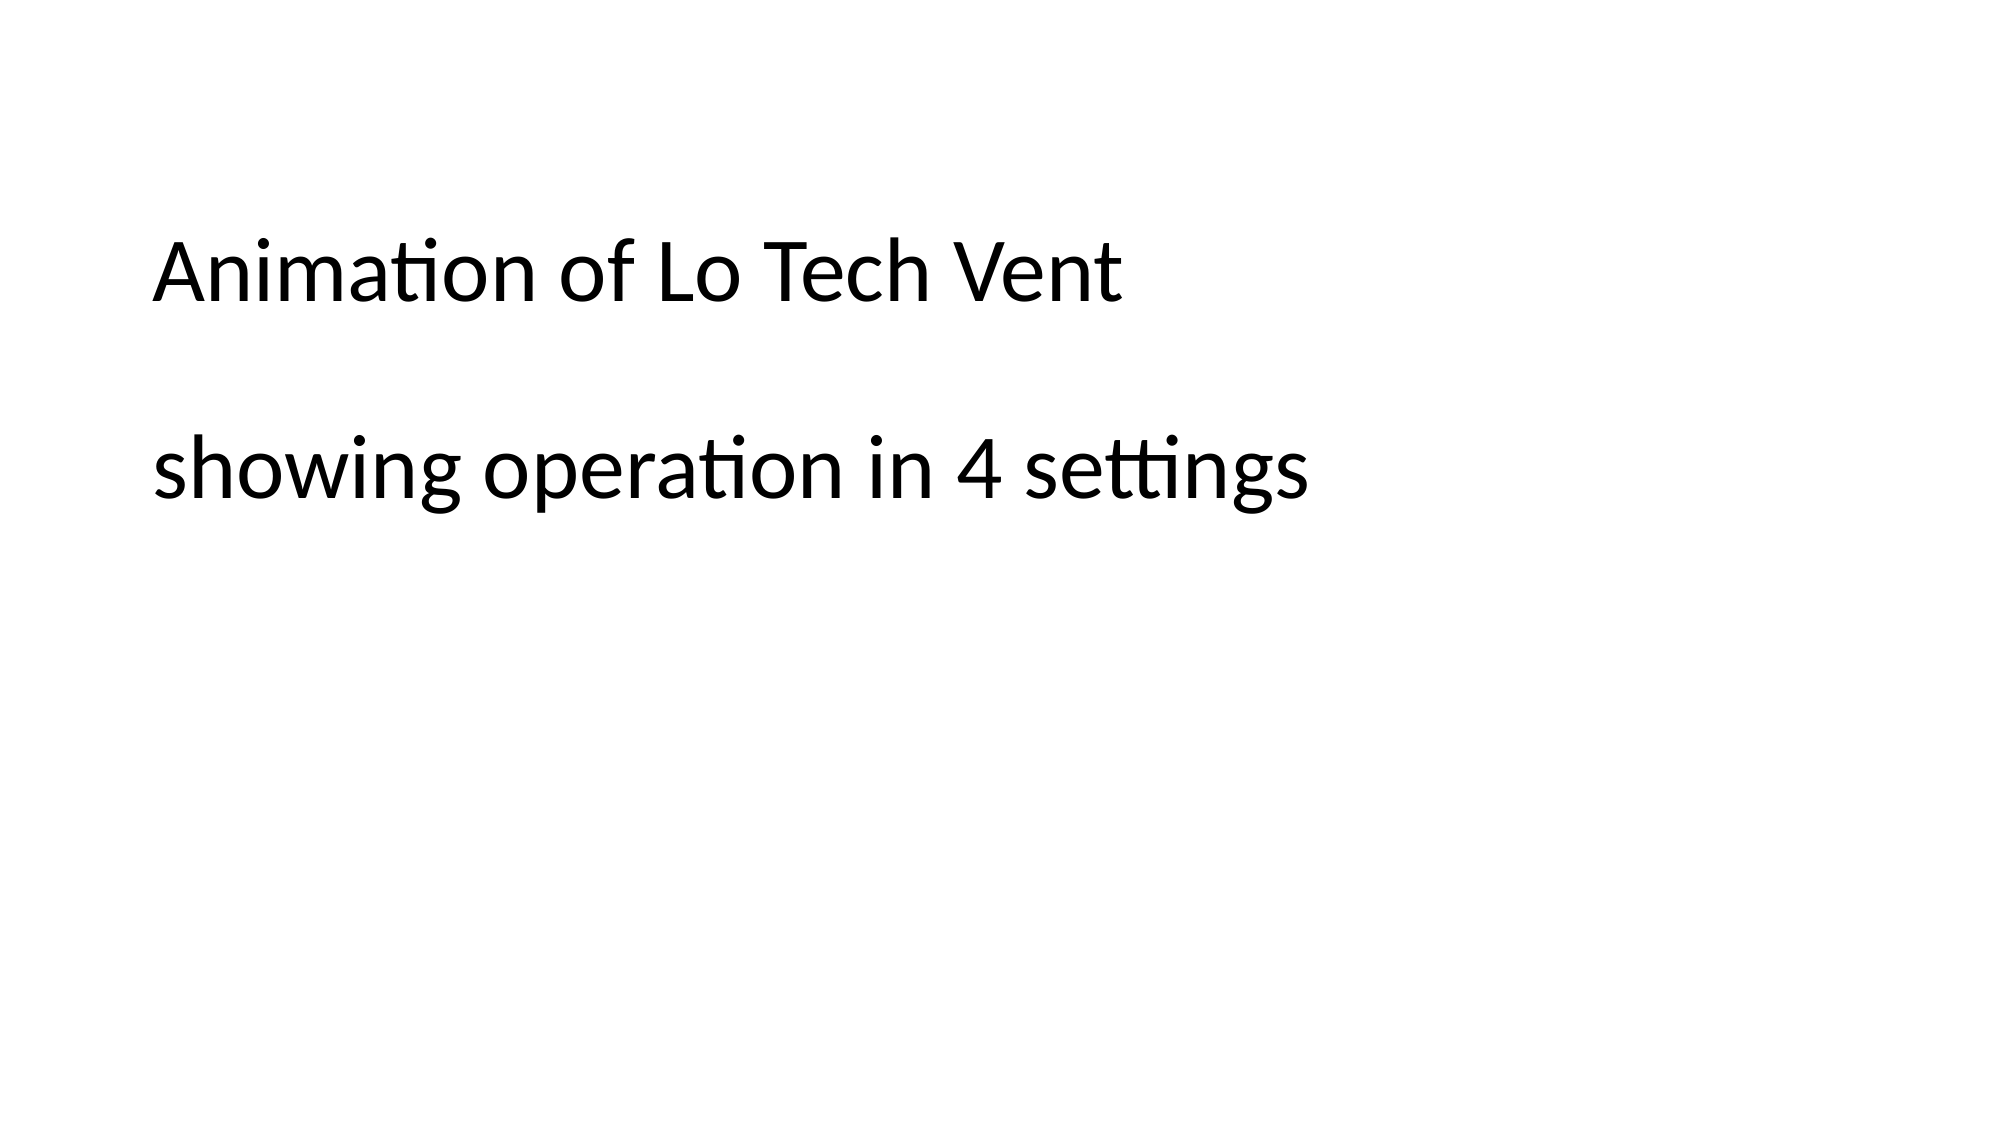

# Animation of Lo Tech Vent showing operation in 4 settings